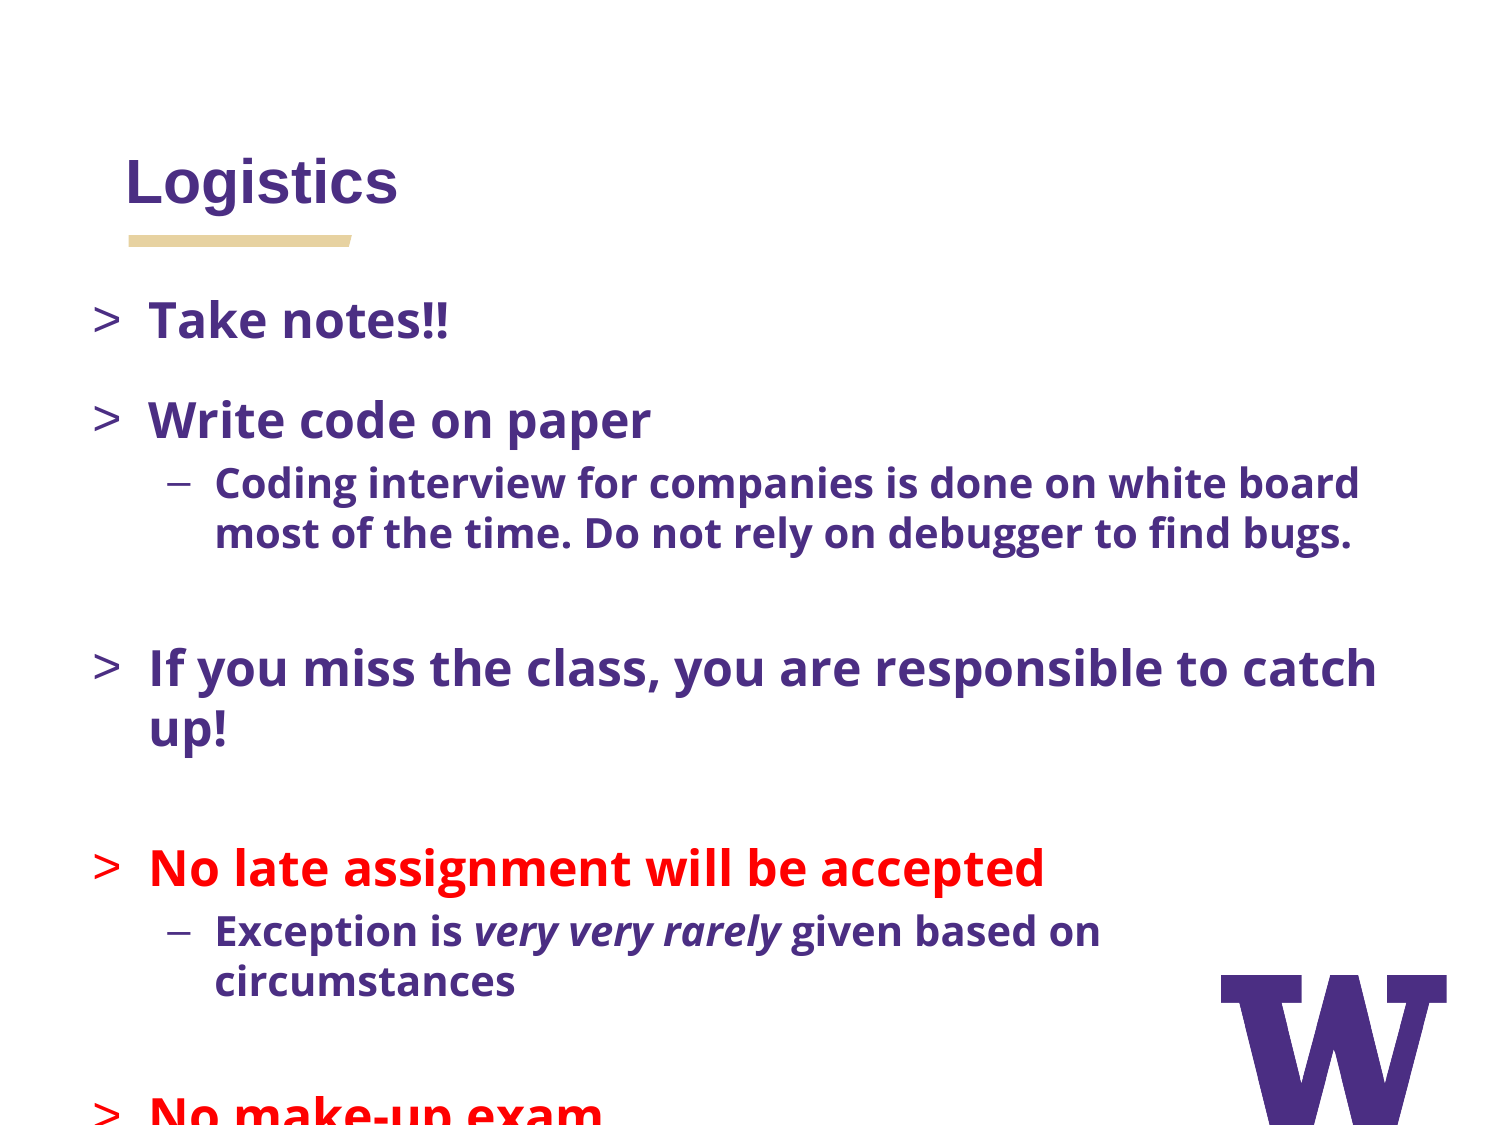

# Logistics

Take notes!!

Write code on paper
Coding interview for companies is done on white board most of the time. Do not rely on debugger to find bugs.

If you miss the class, you are responsible to catch up!

No late assignment will be accepted
Exception is very very rarely given based on circumstances

No make-up exam